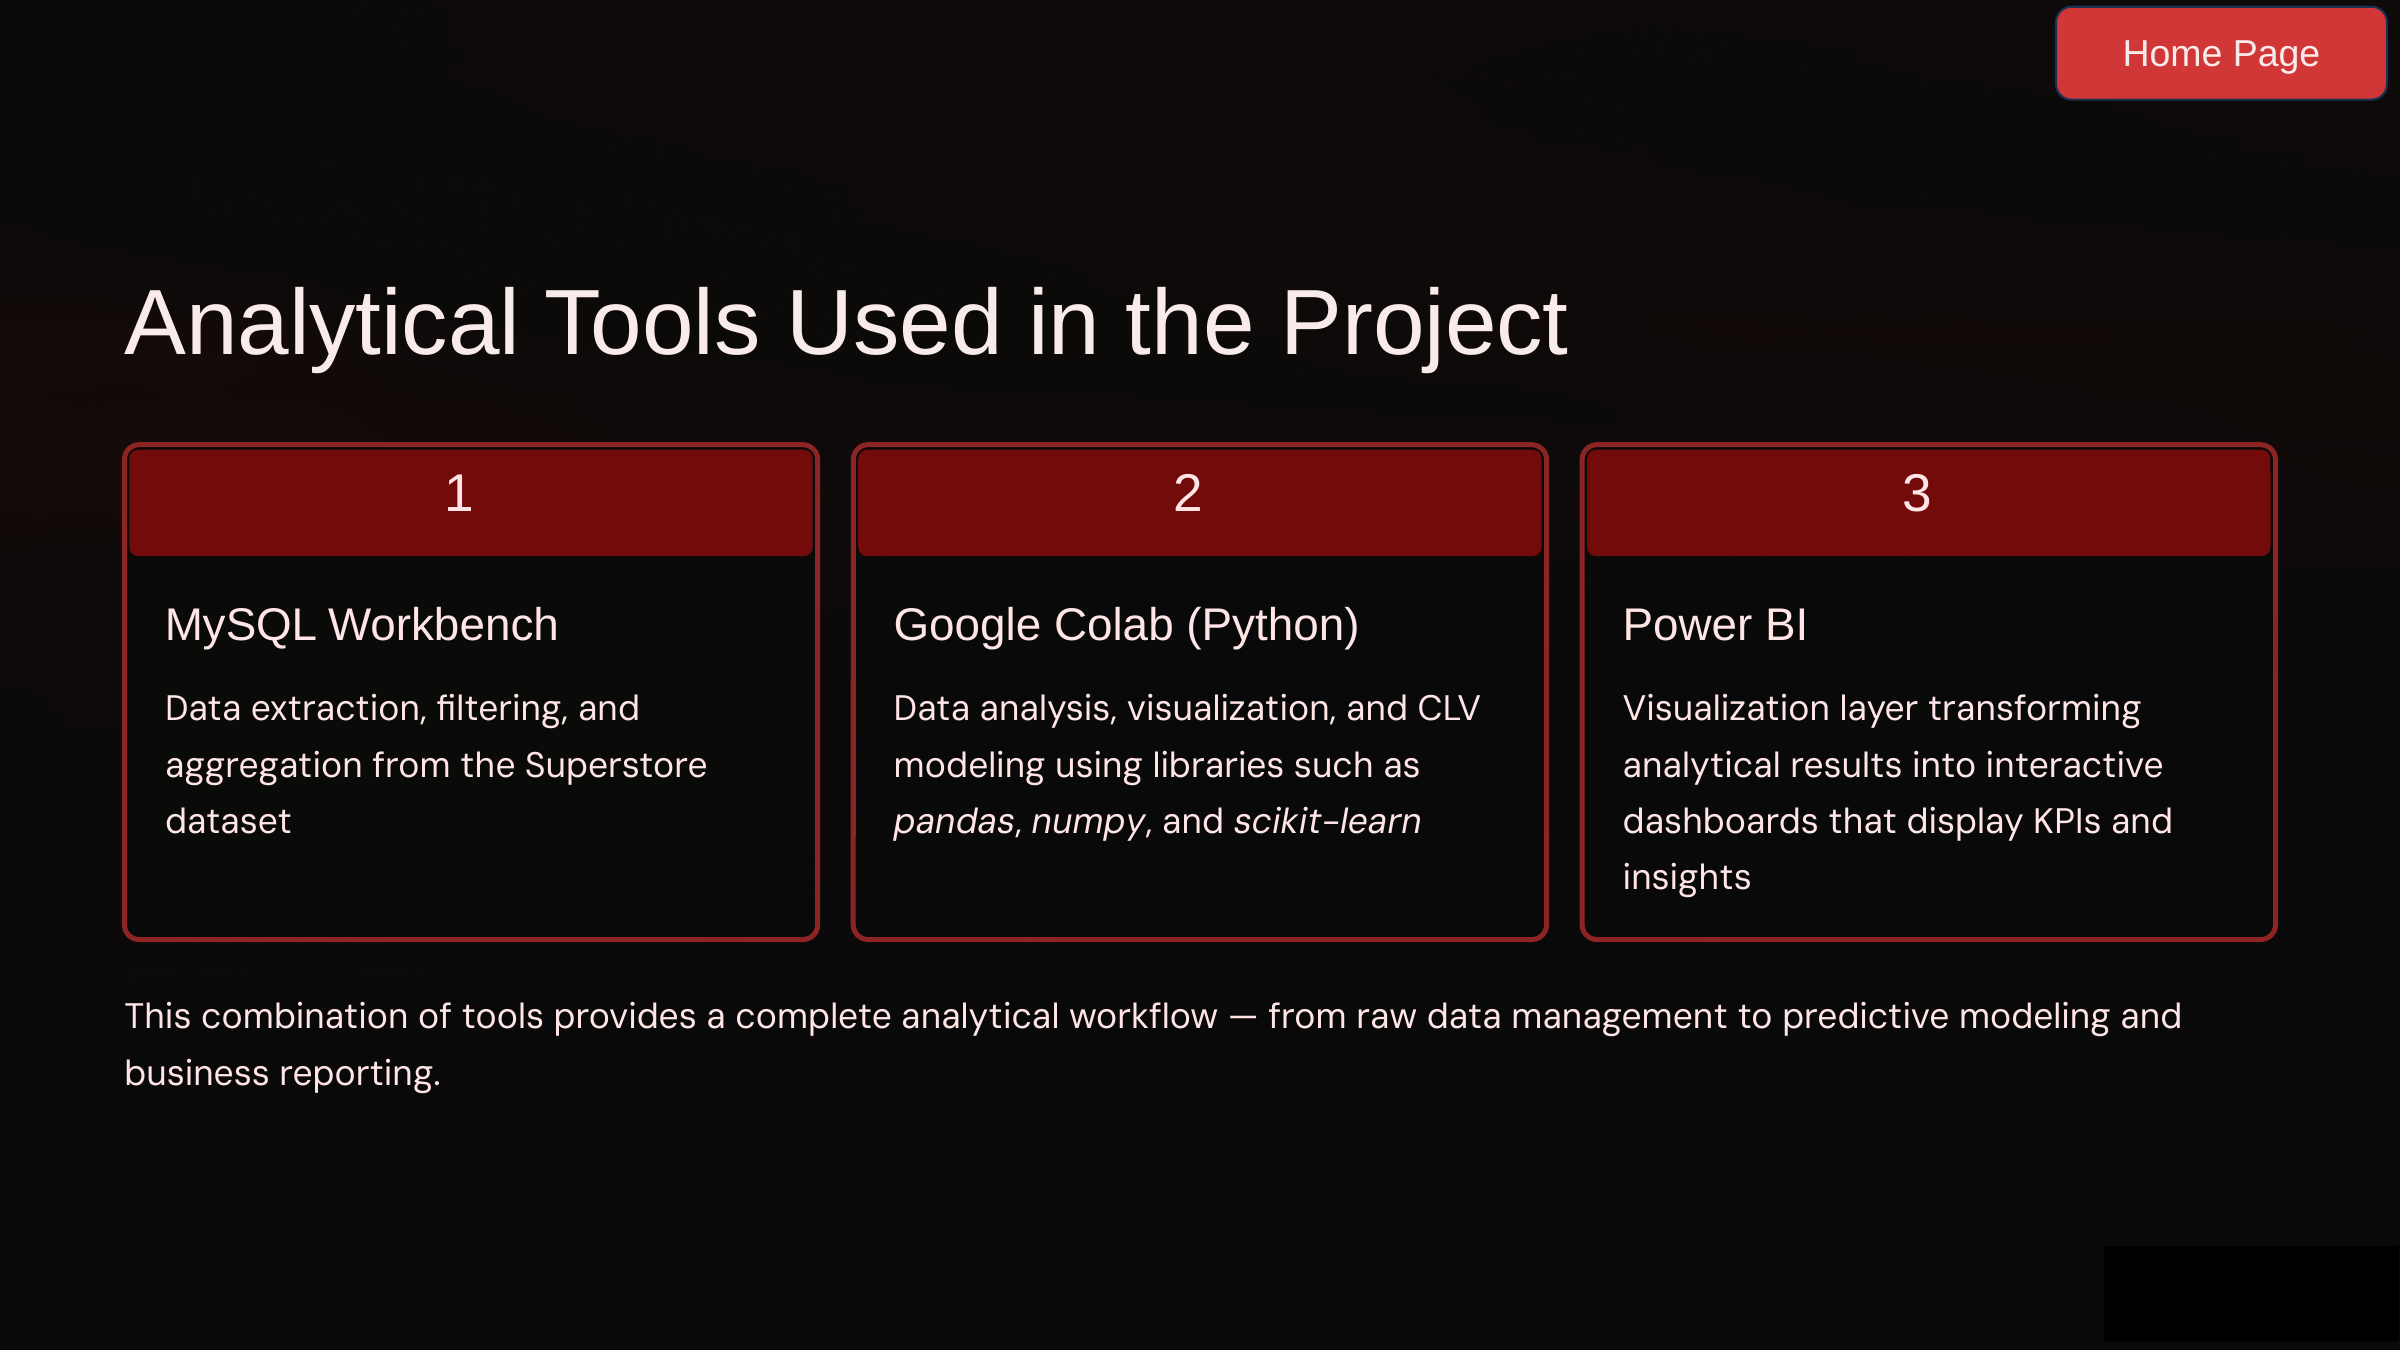

Home Page
Analytical Tools Used in the Project

1
2
3
MySQL Workbench
Google Colab (Python)
Power BI
Data extraction, filtering, and aggregation from the Superstore dataset
Data analysis, visualization, and CLV modeling using libraries such as pandas, numpy, and scikit-learn
Visualization layer transforming analytical results into interactive dashboards that display KPIs and insights
This combination of tools provides a complete analytical workflow — from raw data management to predictive modeling and business reporting.